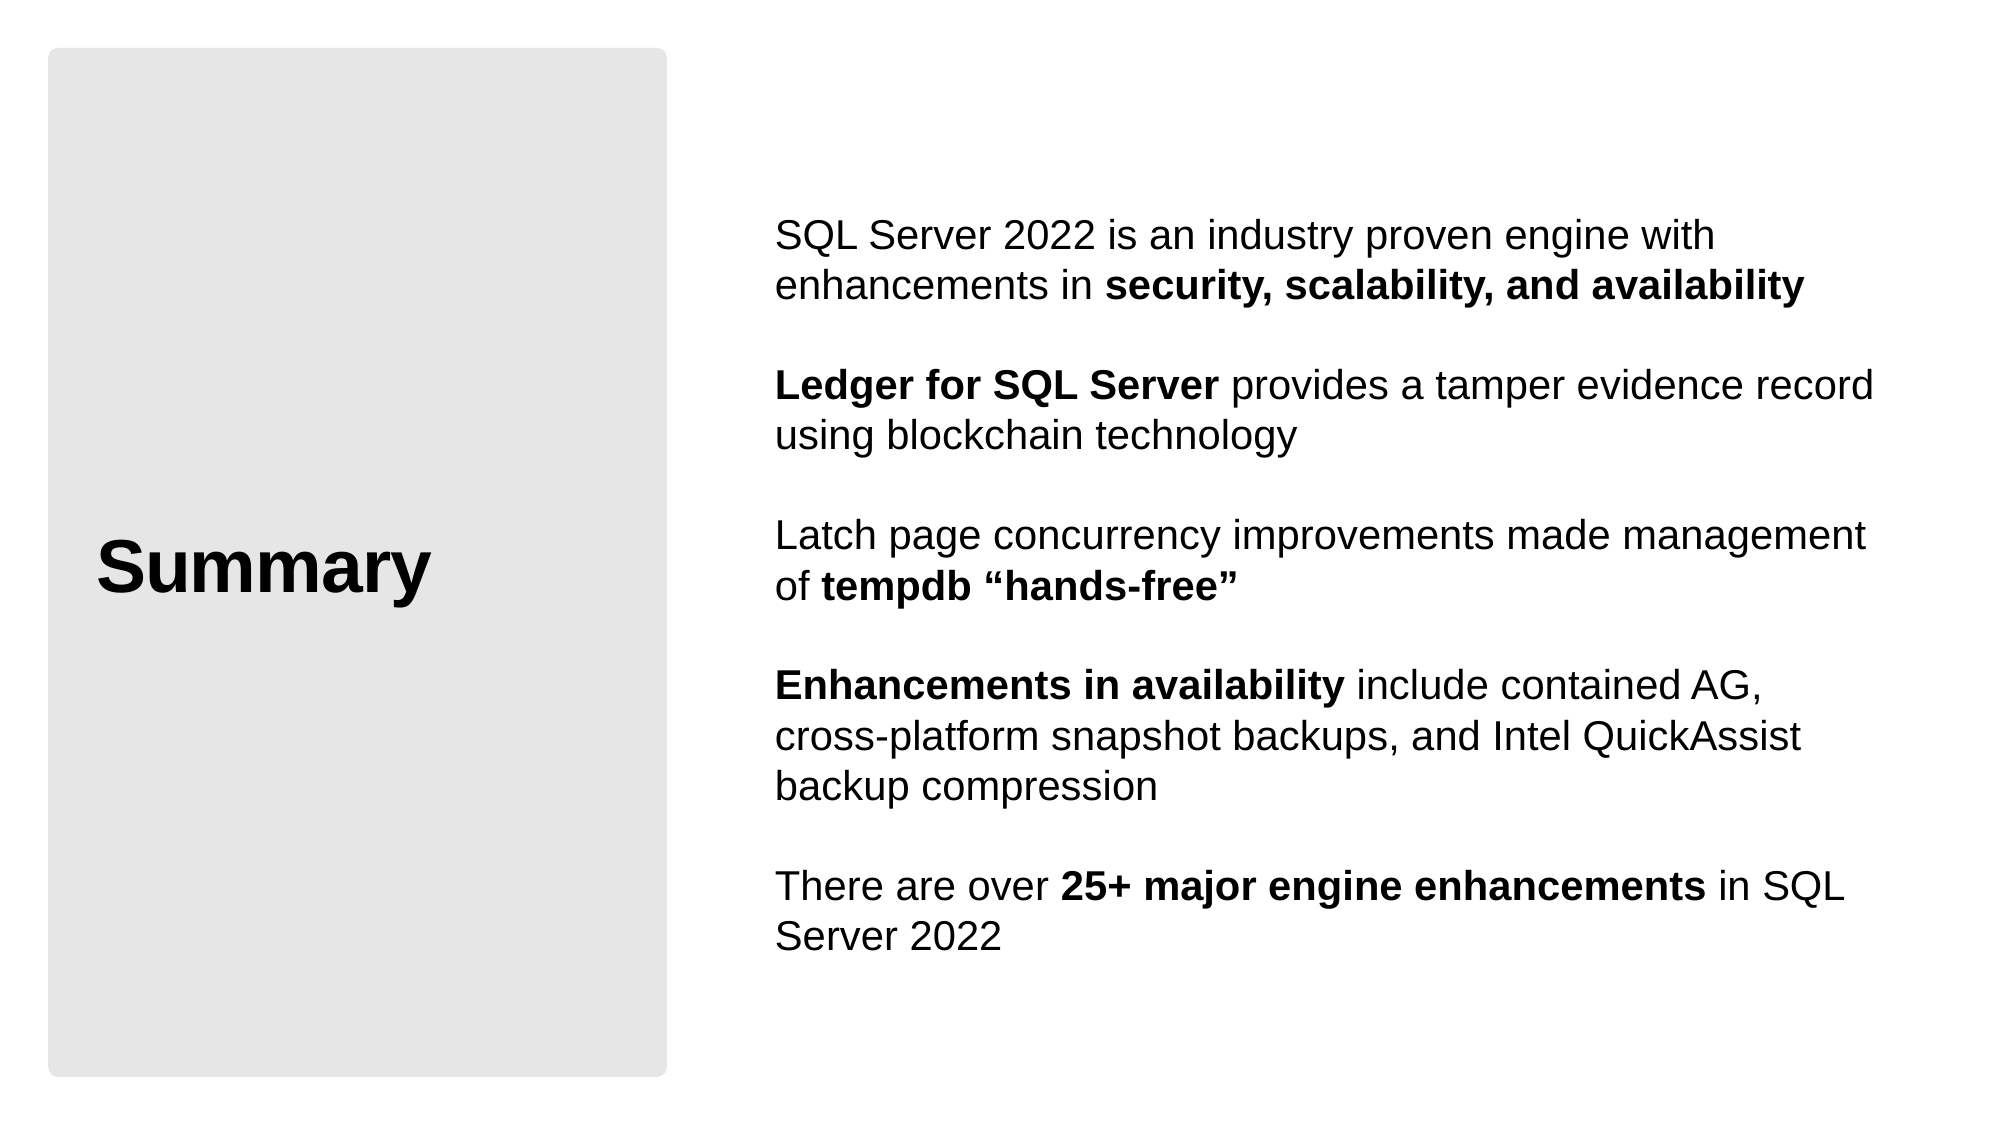

SQL Server 2022 is an industry proven engine with enhancements in security, scalability, and availability
Ledger for SQL Server provides a tamper evidence record using blockchain technology
Latch page concurrency improvements made management of tempdb “hands-free”
Enhancements in availability include contained AG,
cross-platform snapshot backups, and Intel QuickAssist backup compression
There are over 25+ major engine enhancements in SQL Server 2022
# Summary